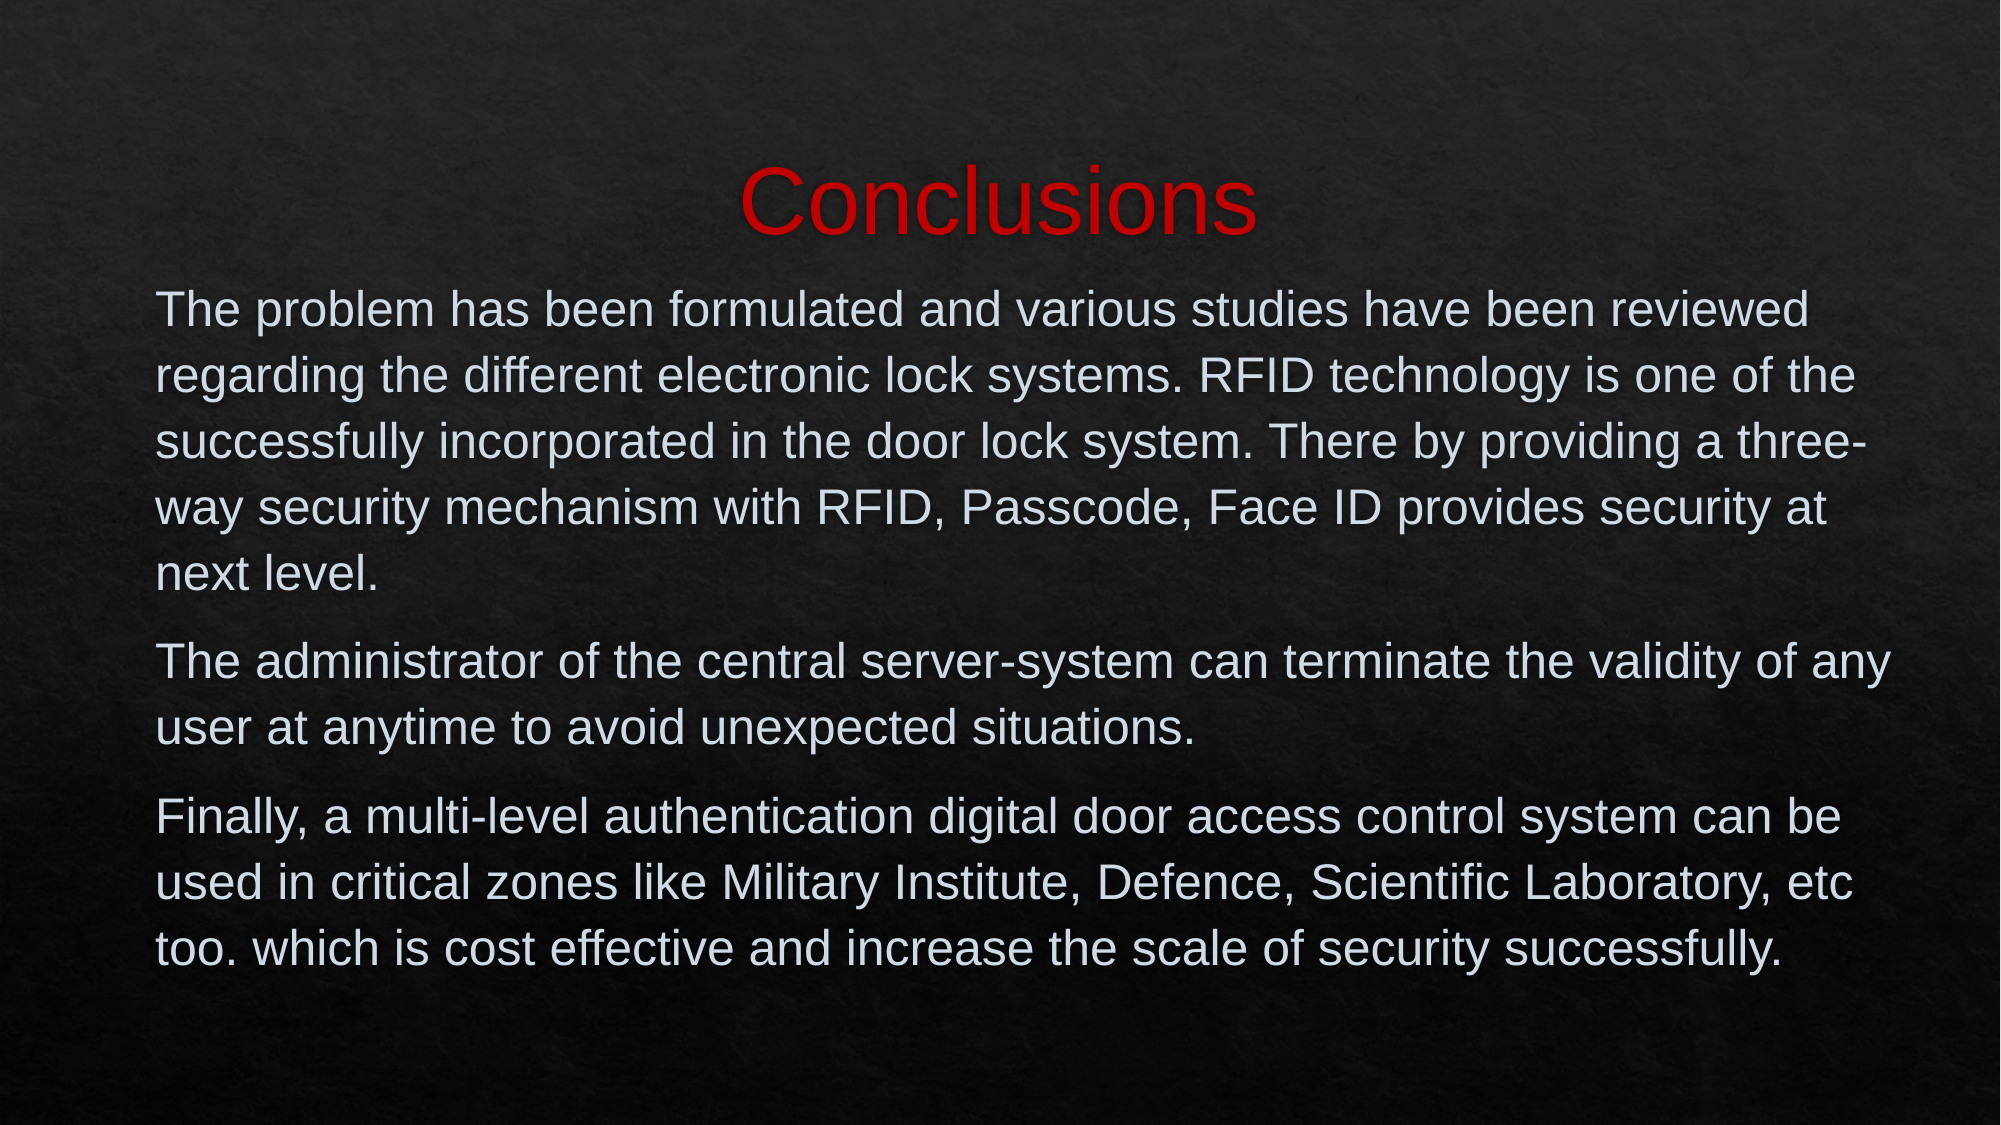

# Conclusions
The problem has been formulated and various studies have been reviewed regarding the different electronic lock systems. RFID technology is one of the successfully incorporated in the door lock system. There by providing a three-way security mechanism with RFID, Passcode, Face ID provides security at next level.
The administrator of the central server-system can terminate the validity of any user at anytime to avoid unexpected situations.
Finally, a multi-level authentication digital door access control system can be used in critical zones like Military Institute, Defence, Scientific Laboratory, etc too. which is cost effective and increase the scale of security successfully.